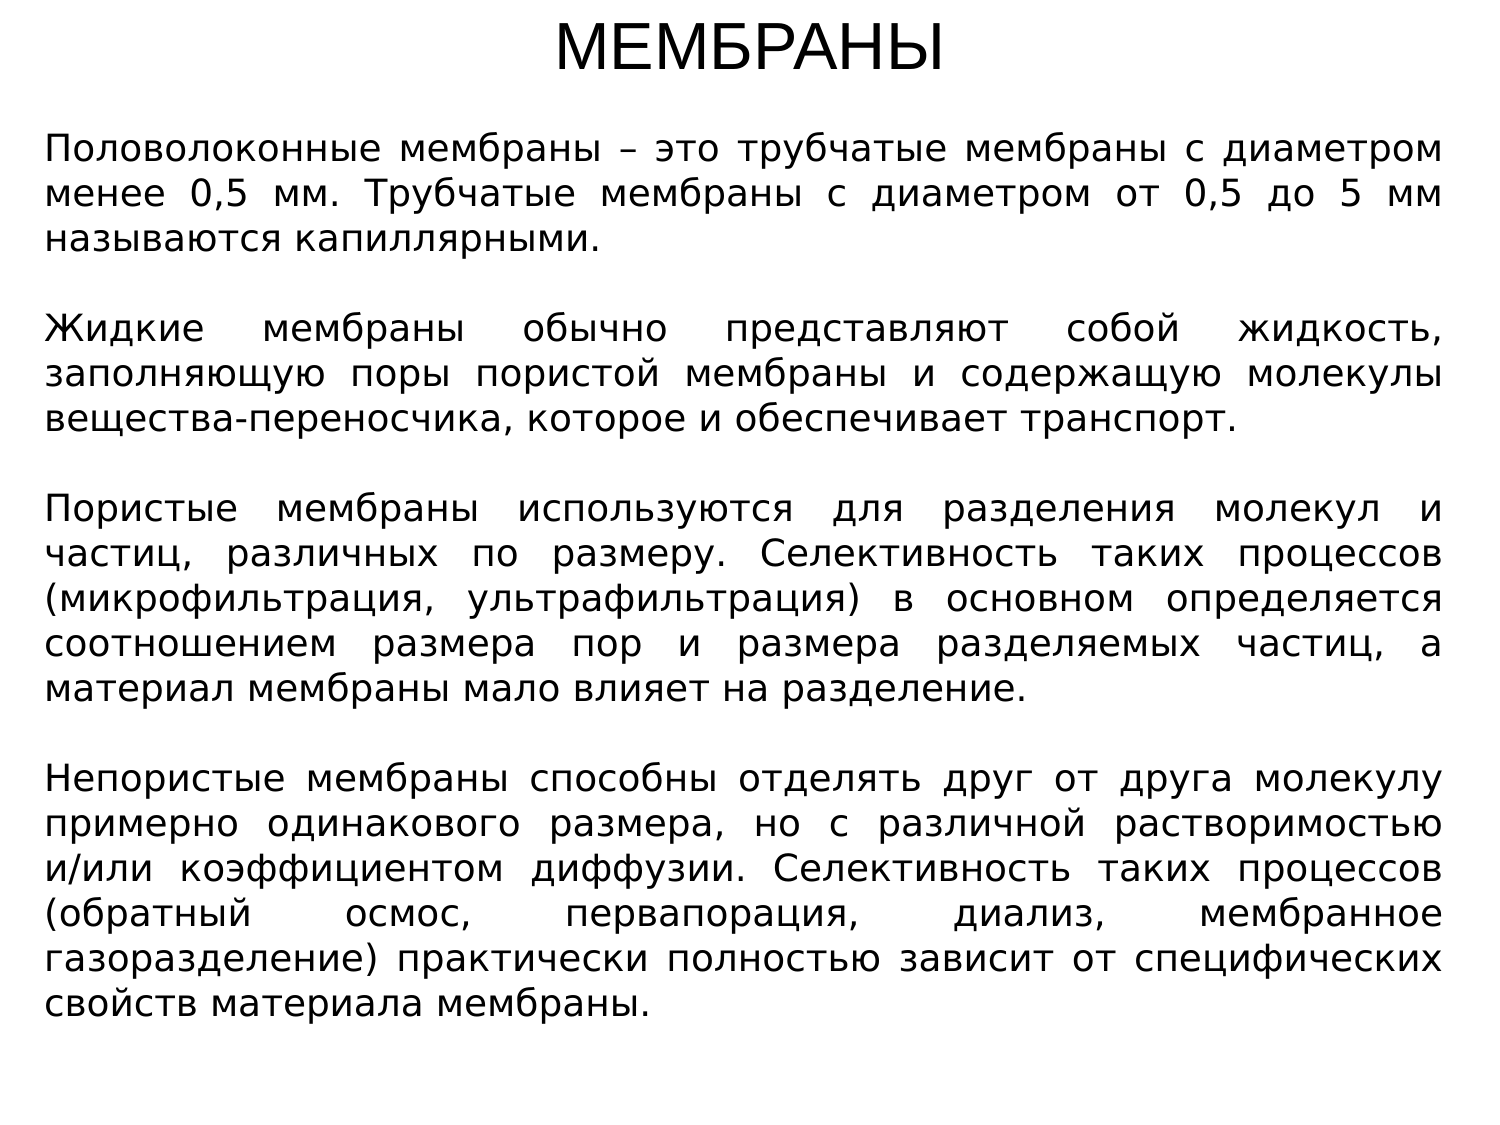

# МЕМБРАНЫ
Половолоконные мембраны – это трубчатые мембраны с диаметром менее 0,5 мм. Трубчатые мембраны с диаметром от 0,5 до 5 мм называются капиллярными.

Жидкие мембраны обычно представляют собой жидкость, заполняющую поры пористой мембраны и содержащую молекулы вещества-переносчика, которое и обеспечивает транспорт.

Пористые мембраны используются для разделения молекул и частиц, различных по размеру. Селективность таких процессов (микрофильтрация, ультрафильтрация) в основном определяется соотношением размера пор и размера разделяемых частиц, а материал мембраны мало влияет на разделение.

Непористые мембраны способны отделять друг от друга молекулу примерно одинакового размера, но с различной растворимостью и/или коэффициентом диффузии. Селективность таких процессов (обратный осмос, первапорация, диализ, мембранное газоразделение) практически полностью зависит от специфических свойств материала мембраны.